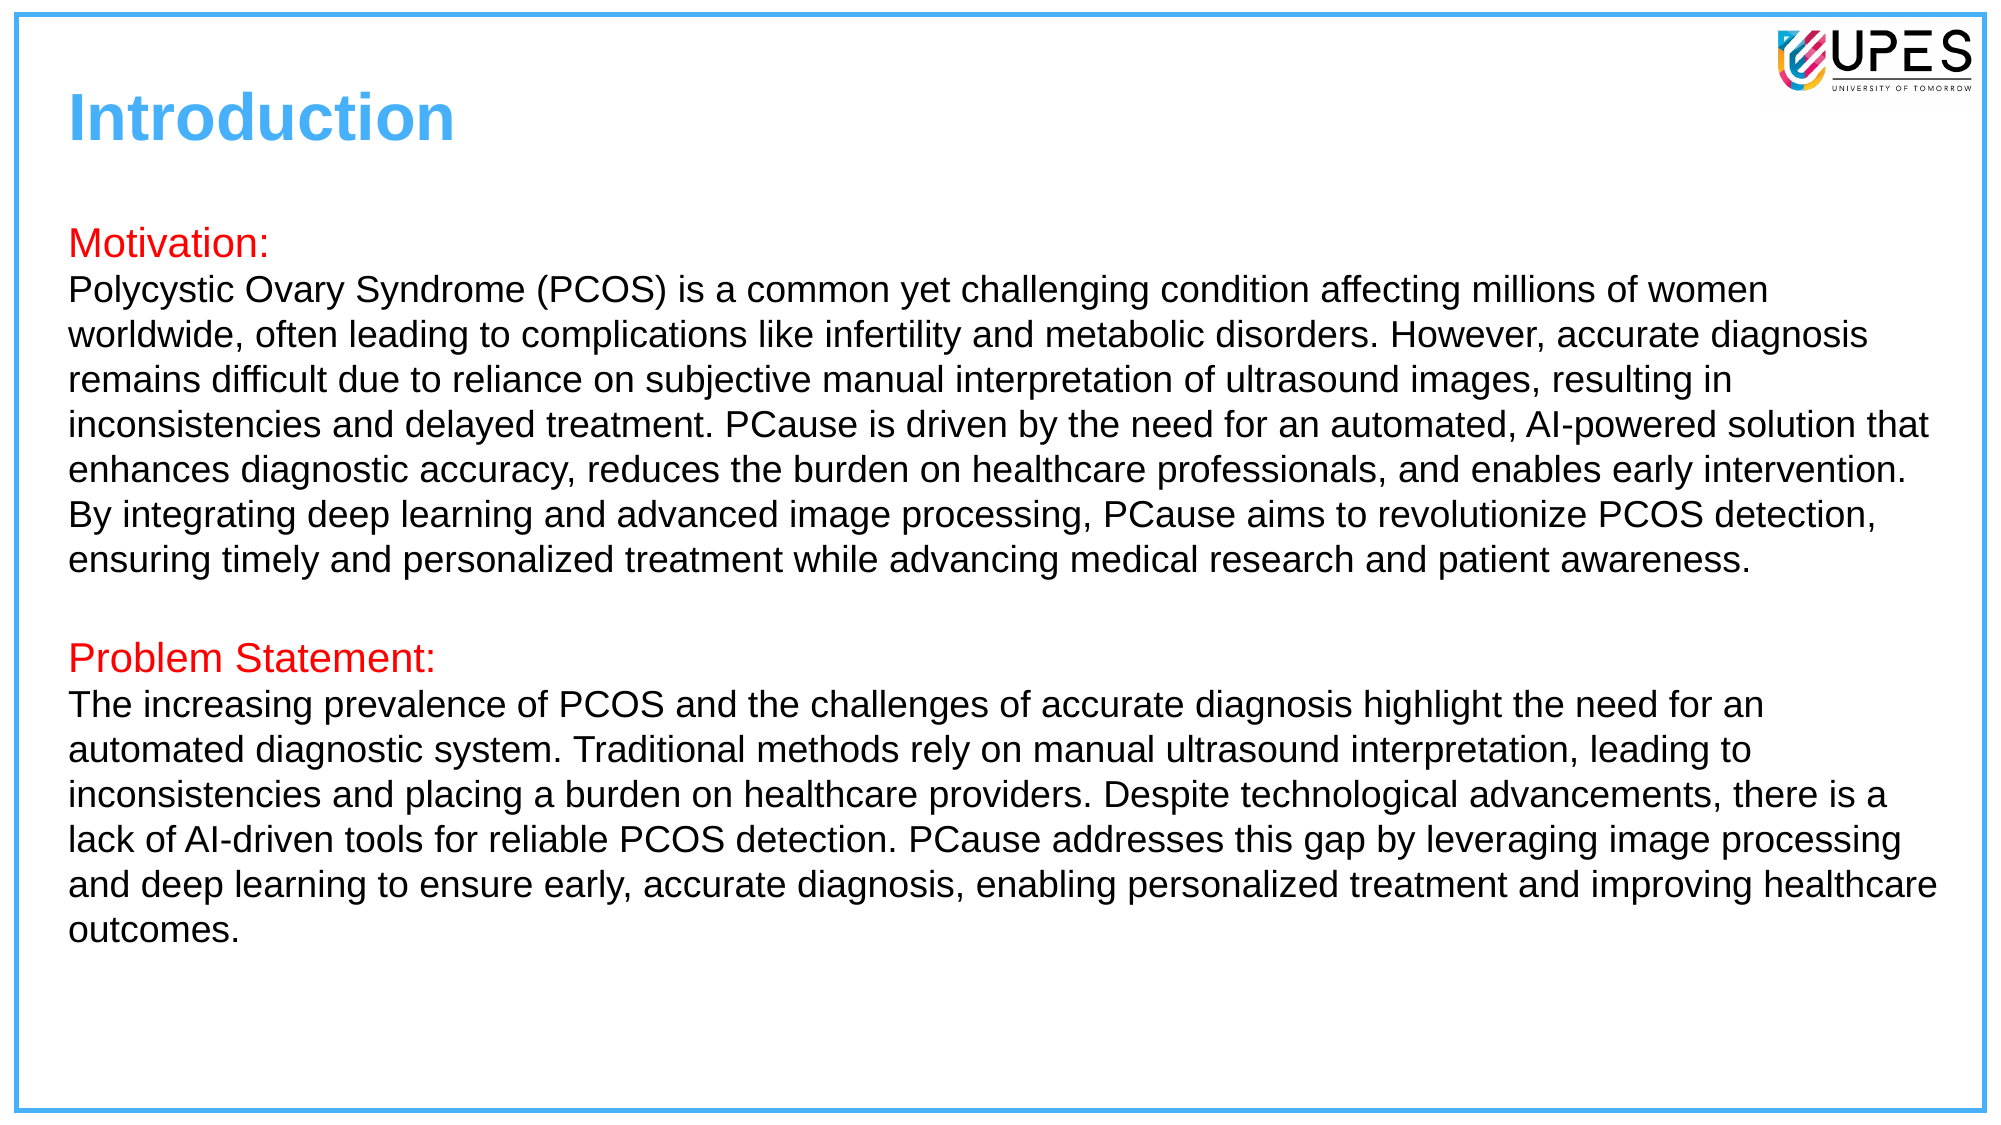

Introduction
Motivation:
Polycystic Ovary Syndrome (PCOS) is a common yet challenging condition affecting millions of women worldwide, often leading to complications like infertility and metabolic disorders. However, accurate diagnosis remains difficult due to reliance on subjective manual interpretation of ultrasound images, resulting in inconsistencies and delayed treatment. PCause is driven by the need for an automated, AI-powered solution that enhances diagnostic accuracy, reduces the burden on healthcare professionals, and enables early intervention. By integrating deep learning and advanced image processing, PCause aims to revolutionize PCOS detection, ensuring timely and personalized treatment while advancing medical research and patient awareness.

Problem Statement:
The increasing prevalence of PCOS and the challenges of accurate diagnosis highlight the need for an automated diagnostic system. Traditional methods rely on manual ultrasound interpretation, leading to inconsistencies and placing a burden on healthcare providers. Despite technological advancements, there is a lack of AI-driven tools for reliable PCOS detection. PCause addresses this gap by leveraging image processing and deep learning to ensure early, accurate diagnosis, enabling personalized treatment and improving healthcare outcomes.